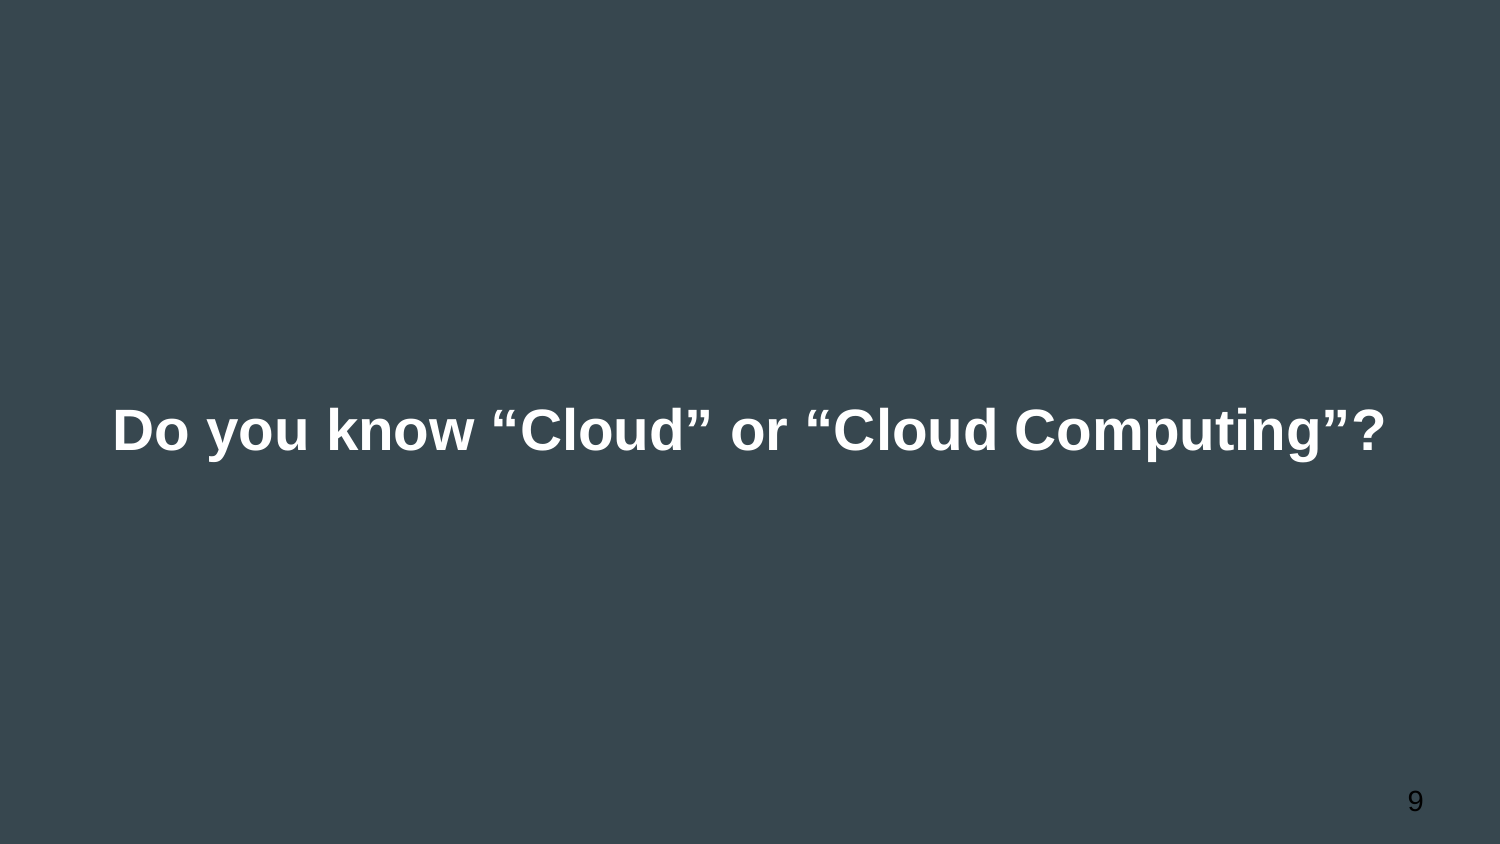

Do you know “Cloud” or “Cloud Computing”?
9